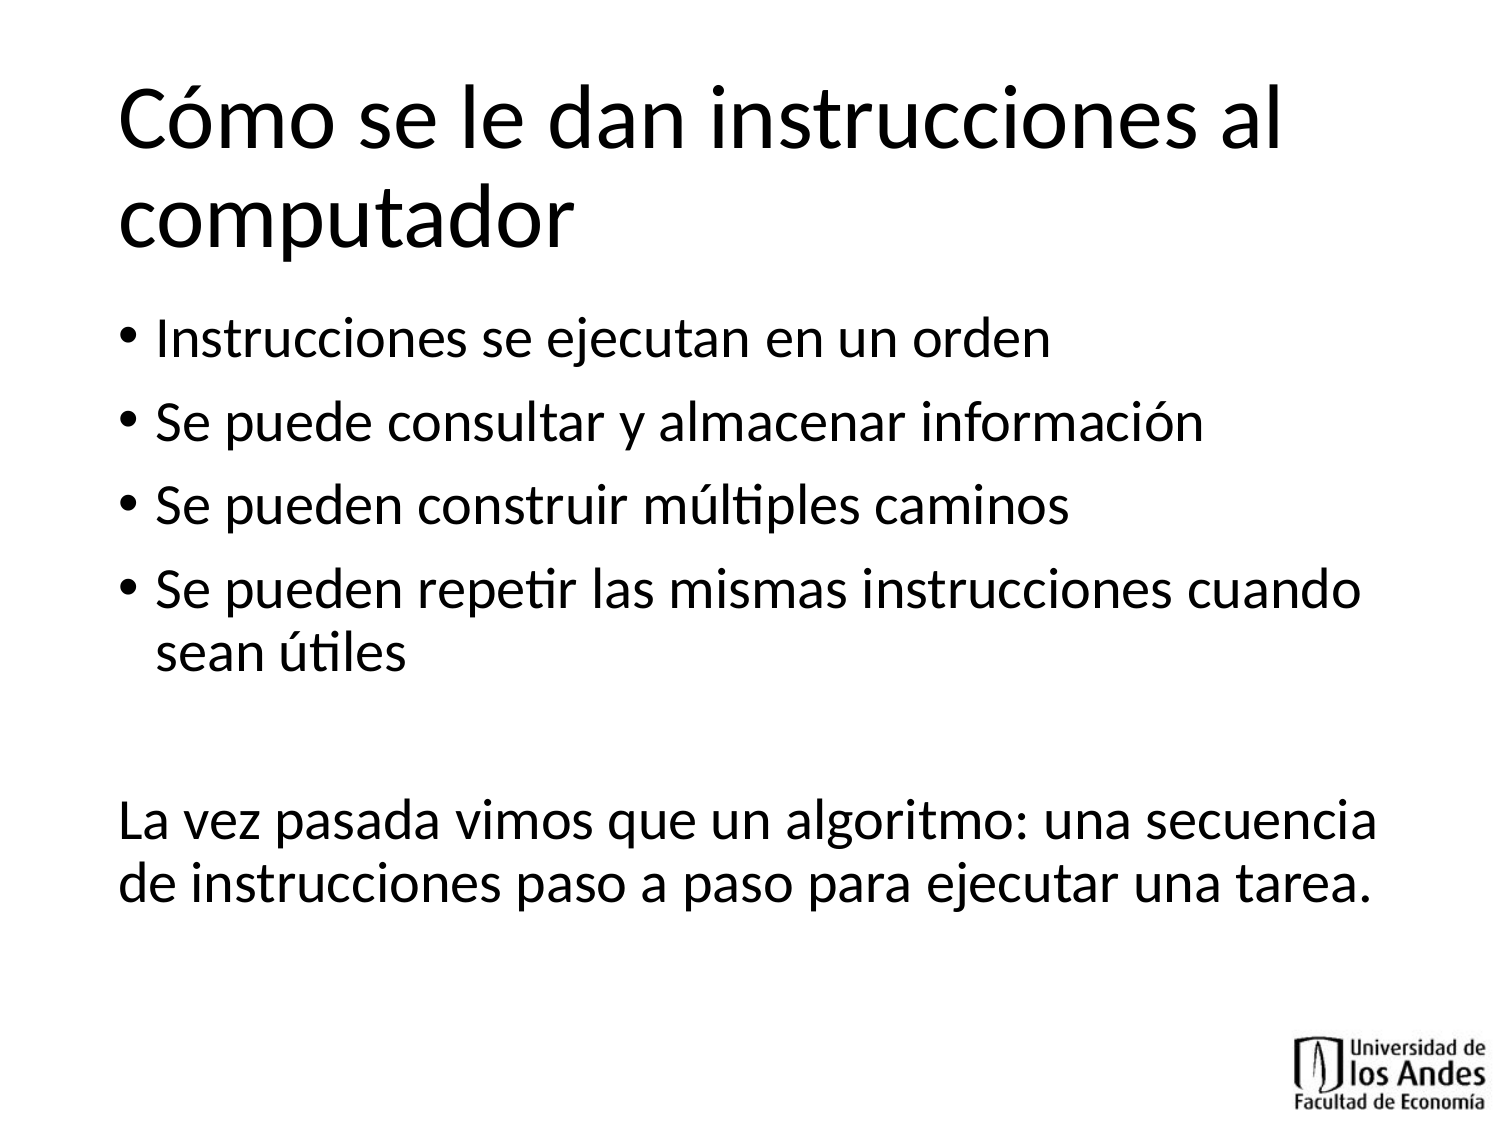

# Cómo se le dan instrucciones al computador
Instrucciones se ejecutan en un orden
Se puede consultar y almacenar información
Se pueden construir múltiples caminos
Se pueden repetir las mismas instrucciones cuando sean útiles

La vez pasada vimos que un algoritmo: una secuencia de instrucciones paso a paso para ejecutar una tarea.